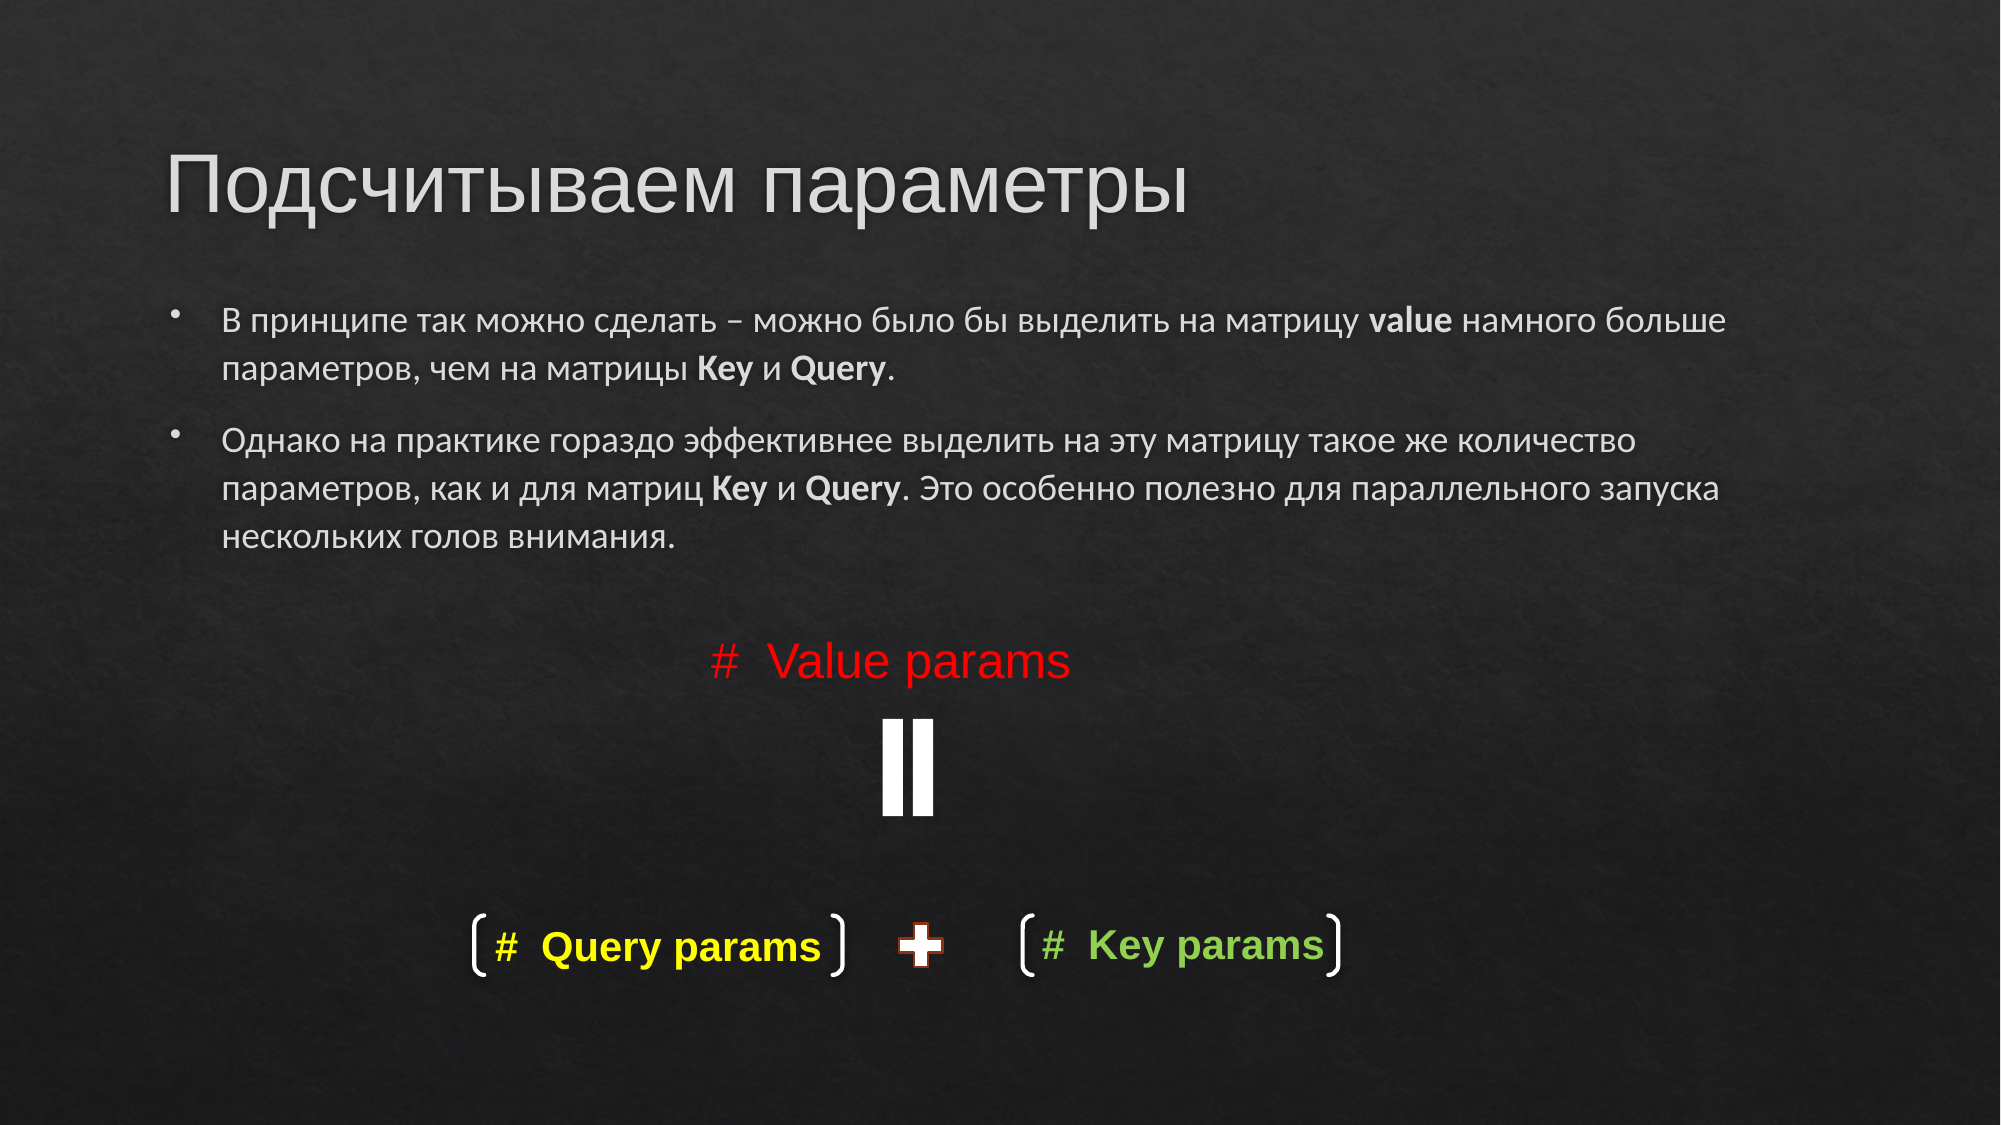

# Подсчитываем параметры
В принципе так можно сделать – можно было бы выделить на матрицу value намного больше параметров, чем на матрицы Key и Query.
Однако на практике гораздо эффективнее выделить на эту матрицу такое же количество параметров, как и для матриц Key и Query. Это особенно полезно для параллельного запуска нескольких голов внимания.

#  Value params

#  Key params
#  Query params